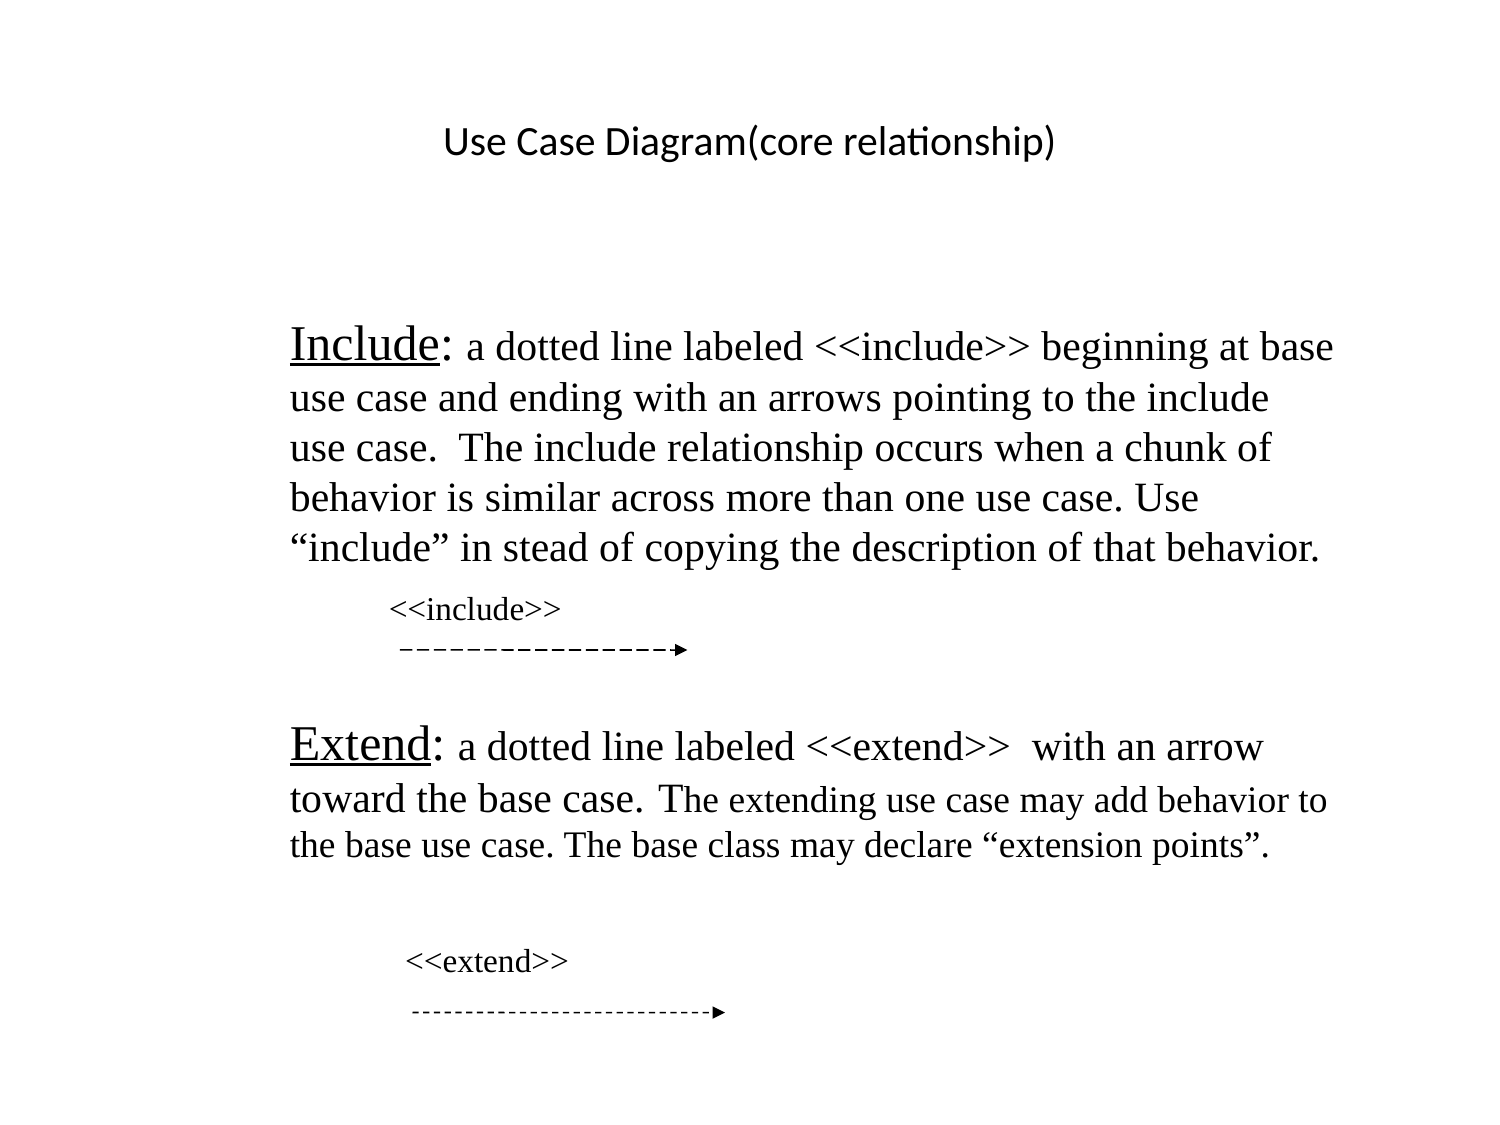

# Use Case Diagram(core relationship)

Include: a dotted line labeled <<include>> beginning at base use case and ending with an arrows pointing to the include use case.  The include relationship occurs when a chunk of behavior is similar across more than one use case. Use “include” in stead of copying the description of that behavior.
            <<include>>

Extend: a dotted line labeled <<extend>>  with an arrow toward the base case. The extending use case may add behavior to the base use case. The base class may declare “extension points”.

              <<extend>>